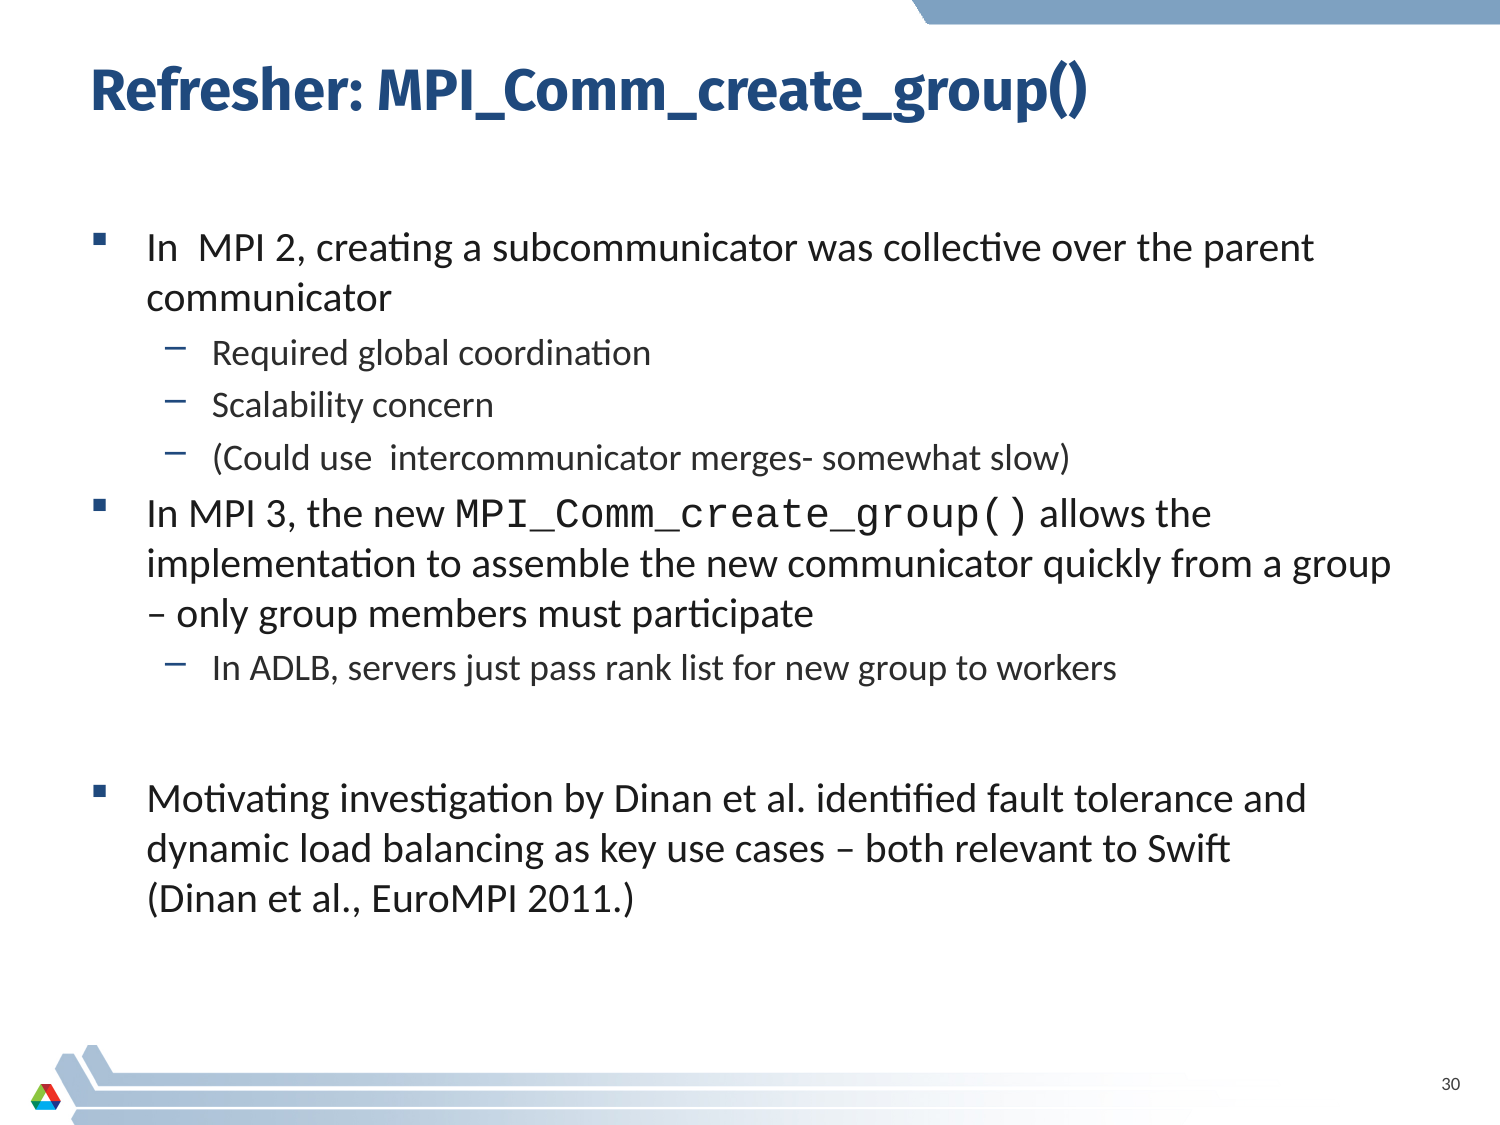

# Refresher: MPI_Comm_create_group()
In  MPI 2, creating a subcommunicator was collective over the parent communicator
Required global coordination
Scalability concern
(Could use  intercommunicator merges- somewhat slow)
In MPI 3, the new MPI_Comm_create_group() allows the implementation to assemble the new communicator quickly from a group – only group members must participate
In ADLB, servers just pass rank list for new group to workers

Motivating investigation by Dinan et al. identified fault tolerance and dynamic load balancing as key use cases – both relevant to Swift
(Dinan et al., EuroMPI 2011.)
30